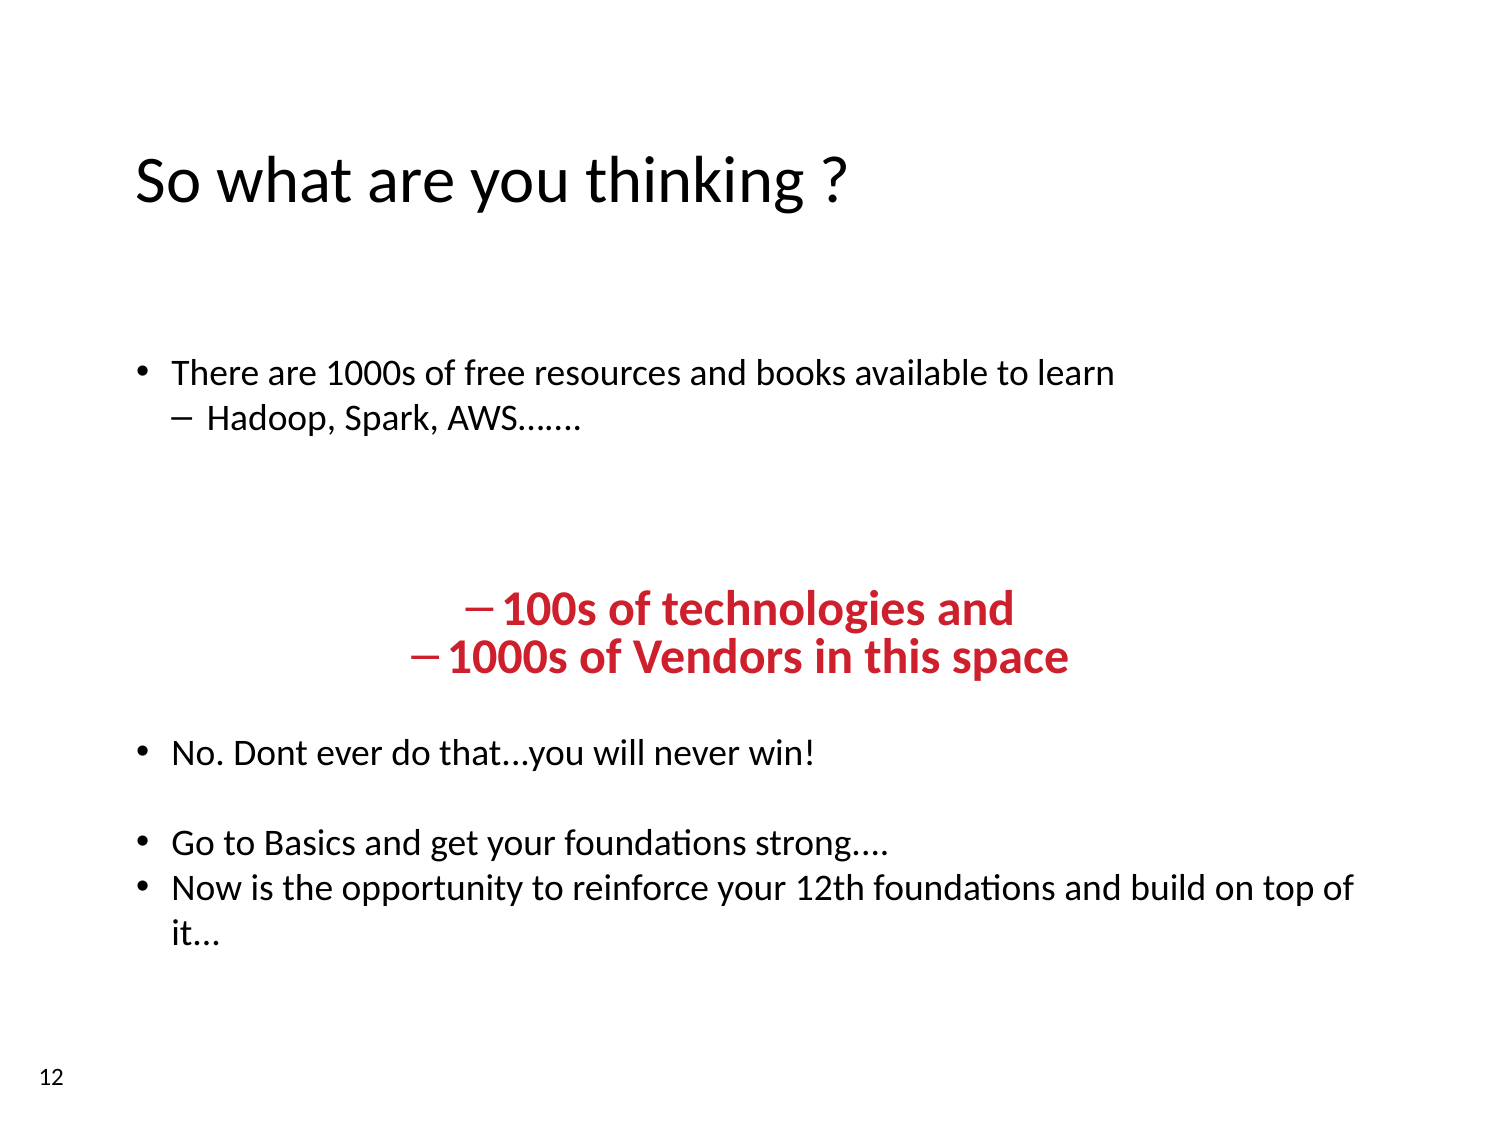

So what are you thinking ?

There are 1000s of free resources and books available to learn
Hadoop, Spark, AWS…....

100s of technologies and
1000s of Vendors in this space

No. Dont ever do that...you will never win!

Go to Basics and get your foundations strong....
Now is the opportunity to reinforce your 12th foundations and build on top of it...